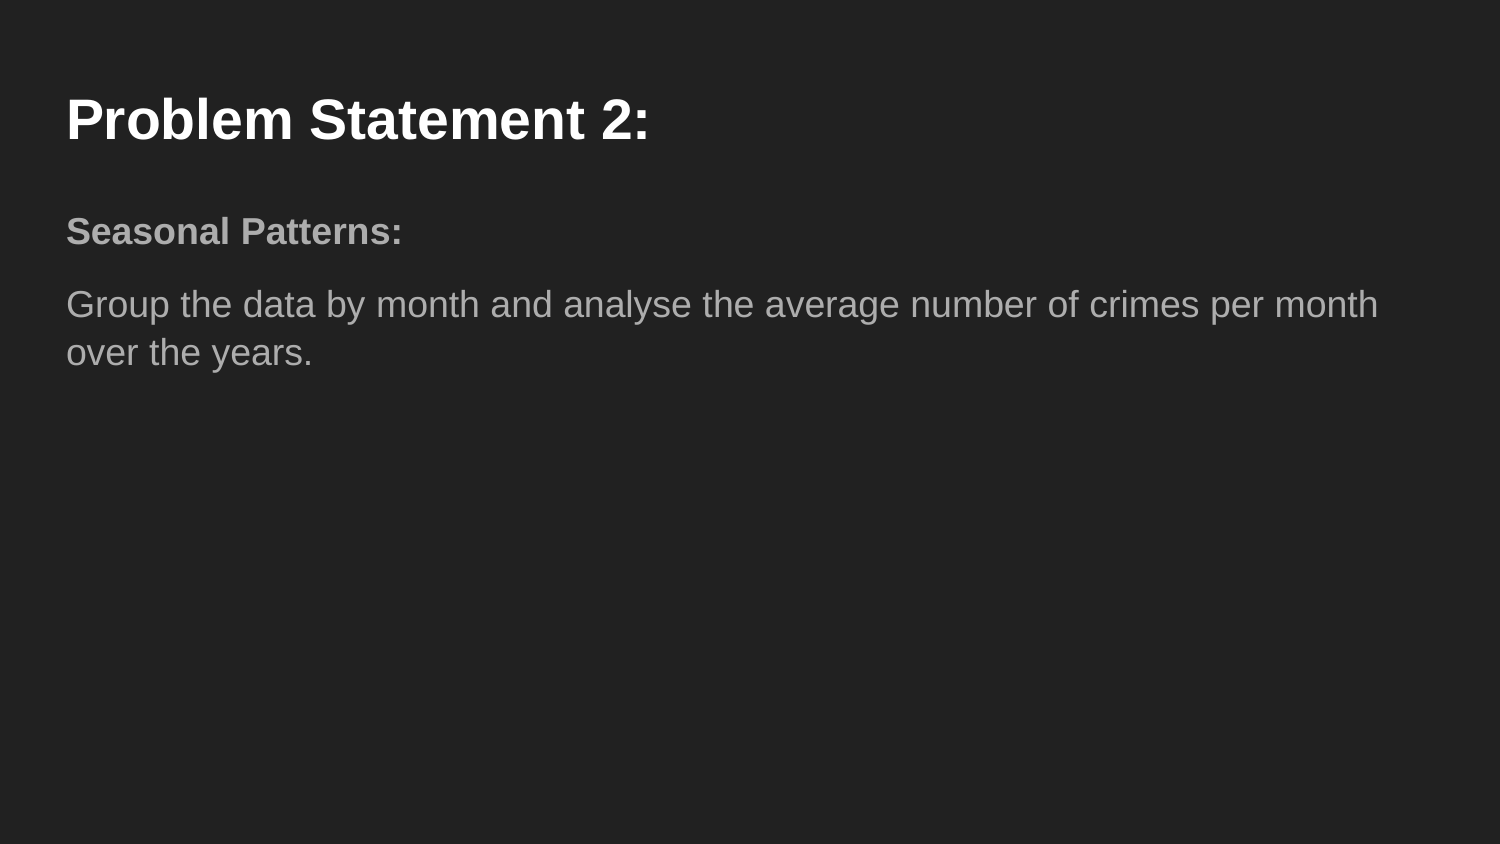

# Problem Statement 2:

Seasonal Patterns:
Group the data by month and analyse the average number of crimes per month over the years.